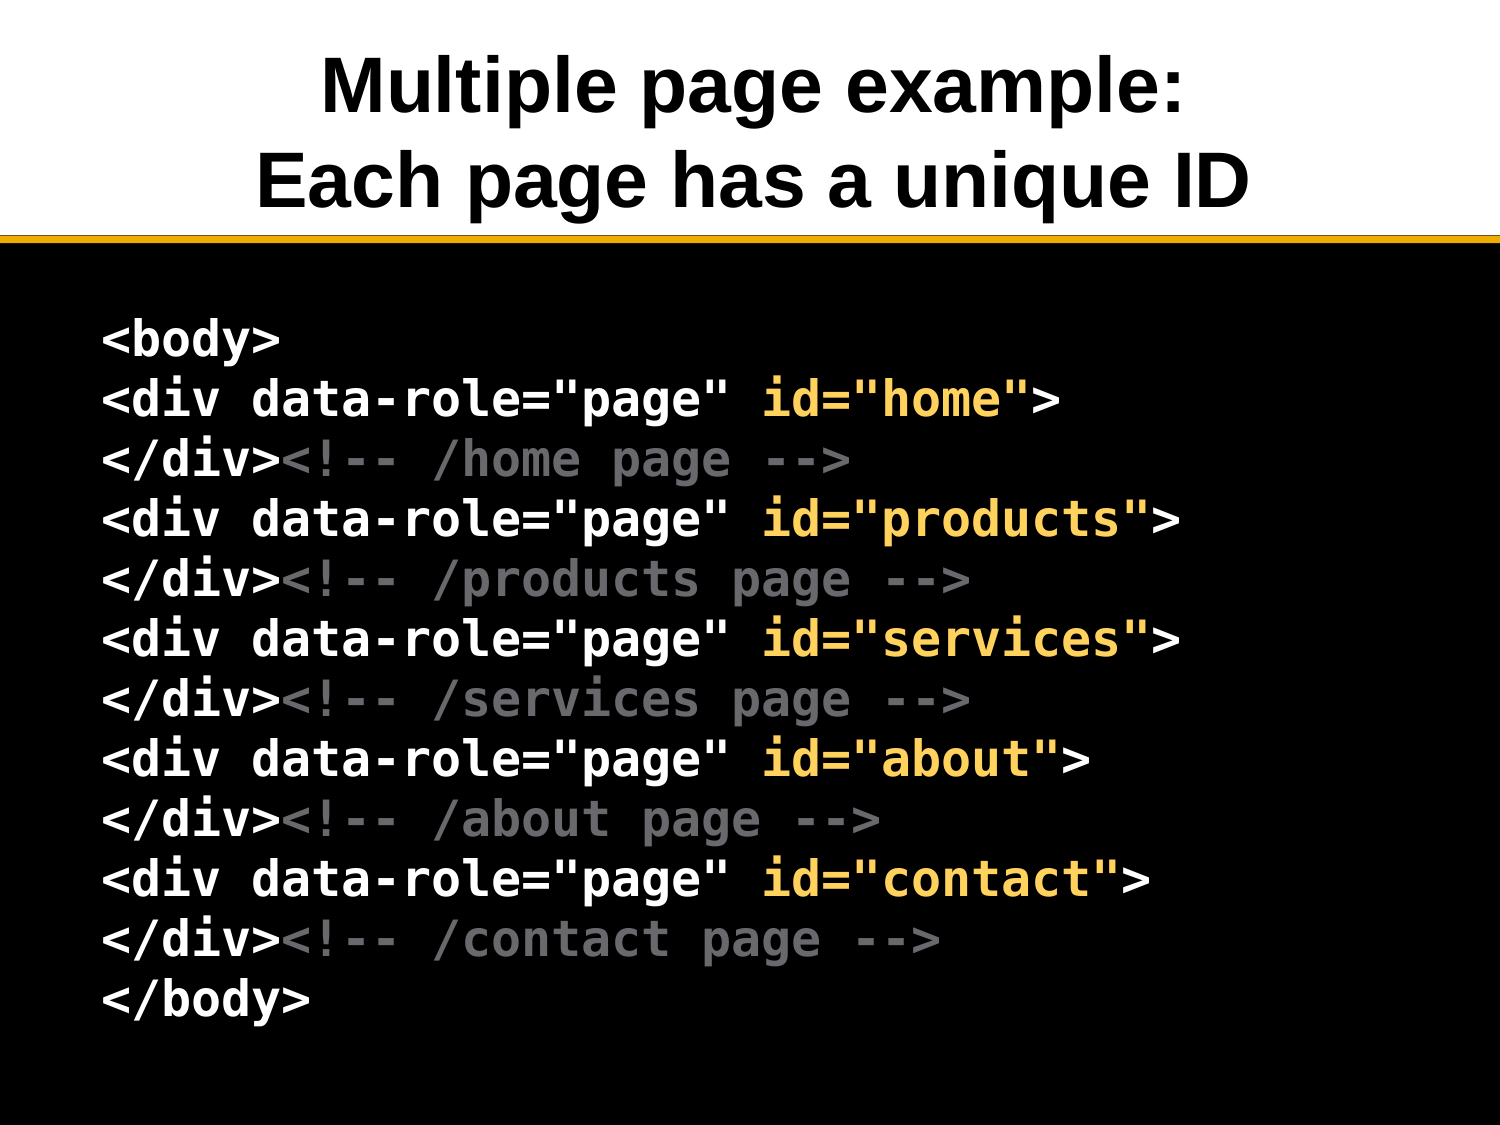

# Multiple page example: Each page has a unique ID
<body>
<div data-role="page" id="home">
</div><!-- /home page -->
<div data-role="page" id="products">
</div><!-- /products page -->
<div data-role="page" id="services">
</div><!-- /services page -->
<div data-role="page" id="about">
</div><!-- /about page -->
<div data-role="page" id="contact">
</div><!-- /contact page -->
</body>